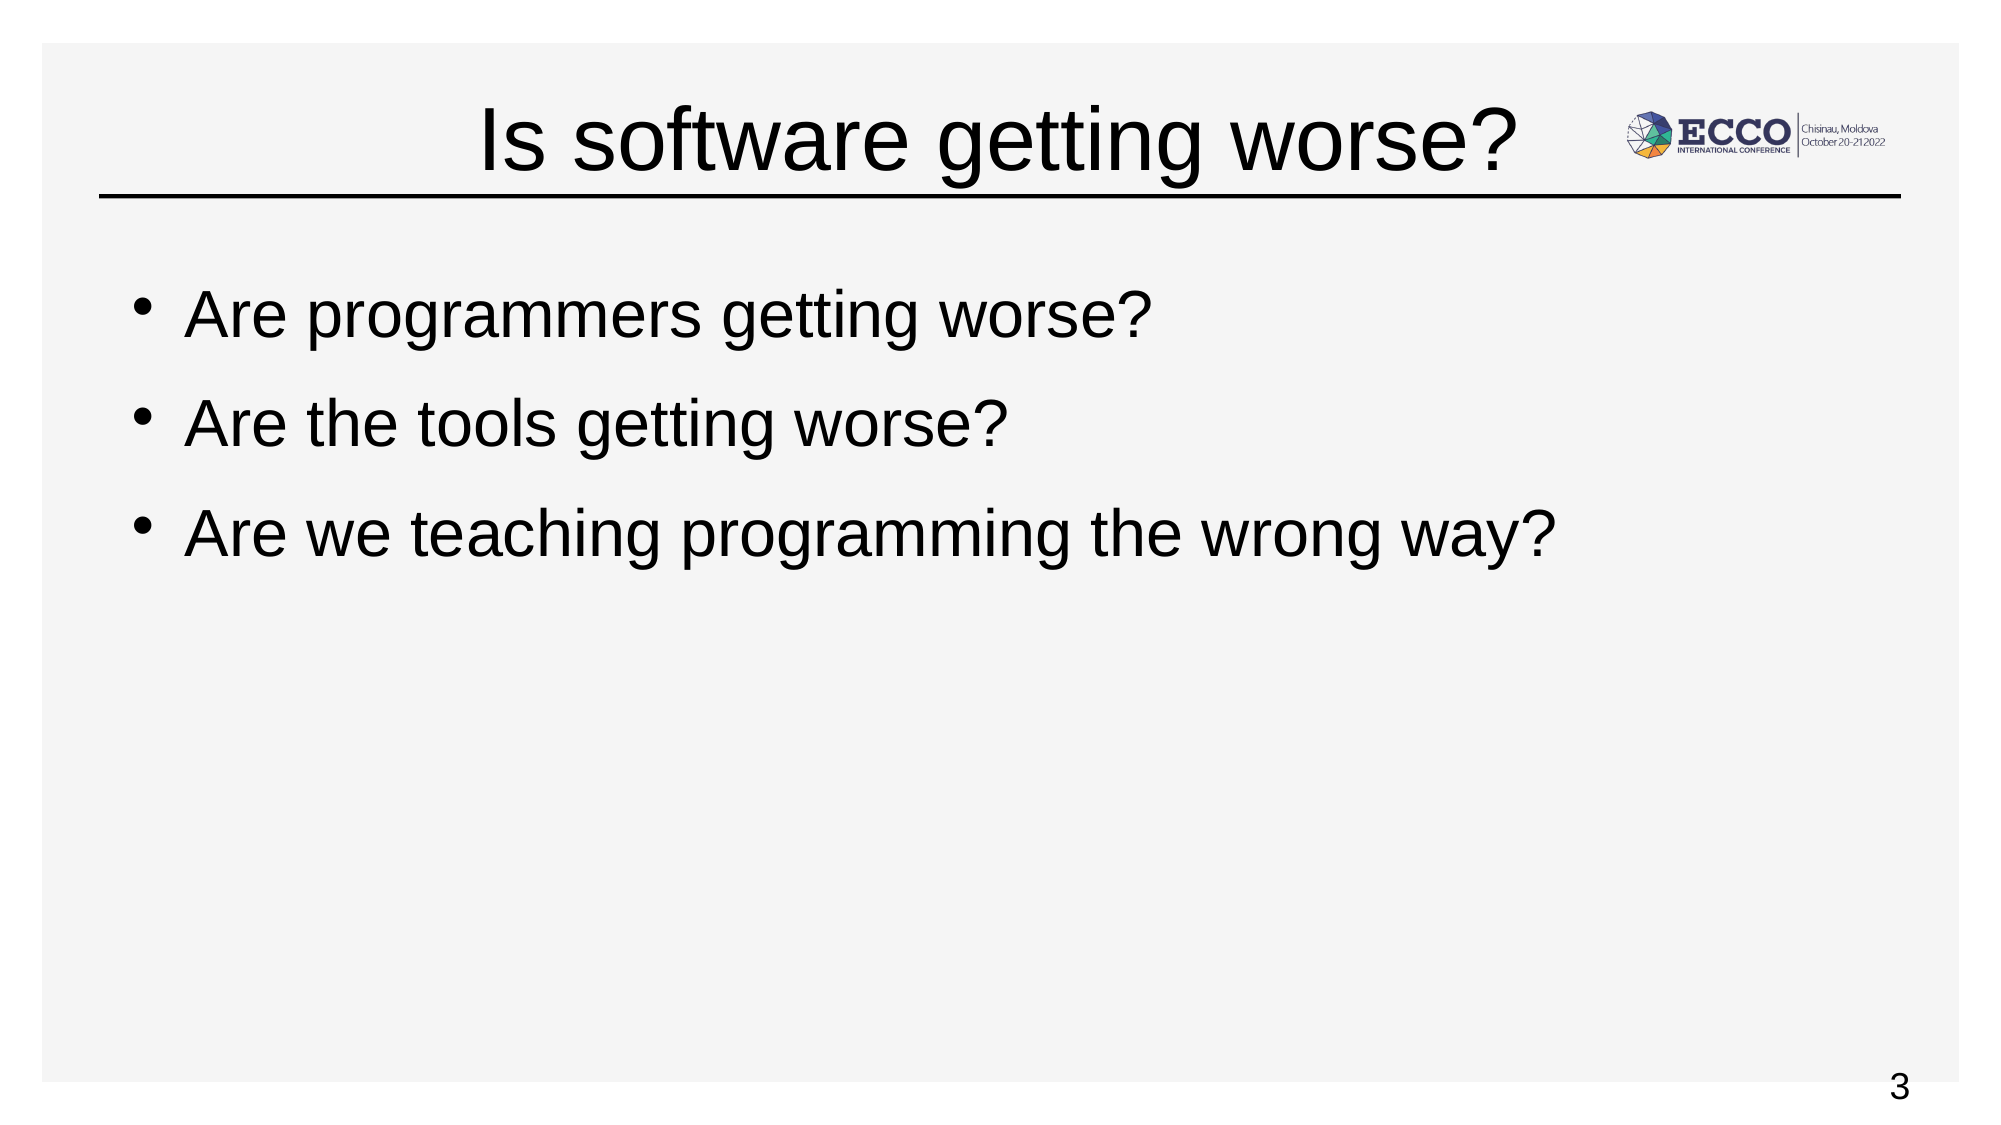

Is software getting worse?
Are programmers getting worse?
Are the tools getting worse?
Are we teaching programming the wrong way?
3